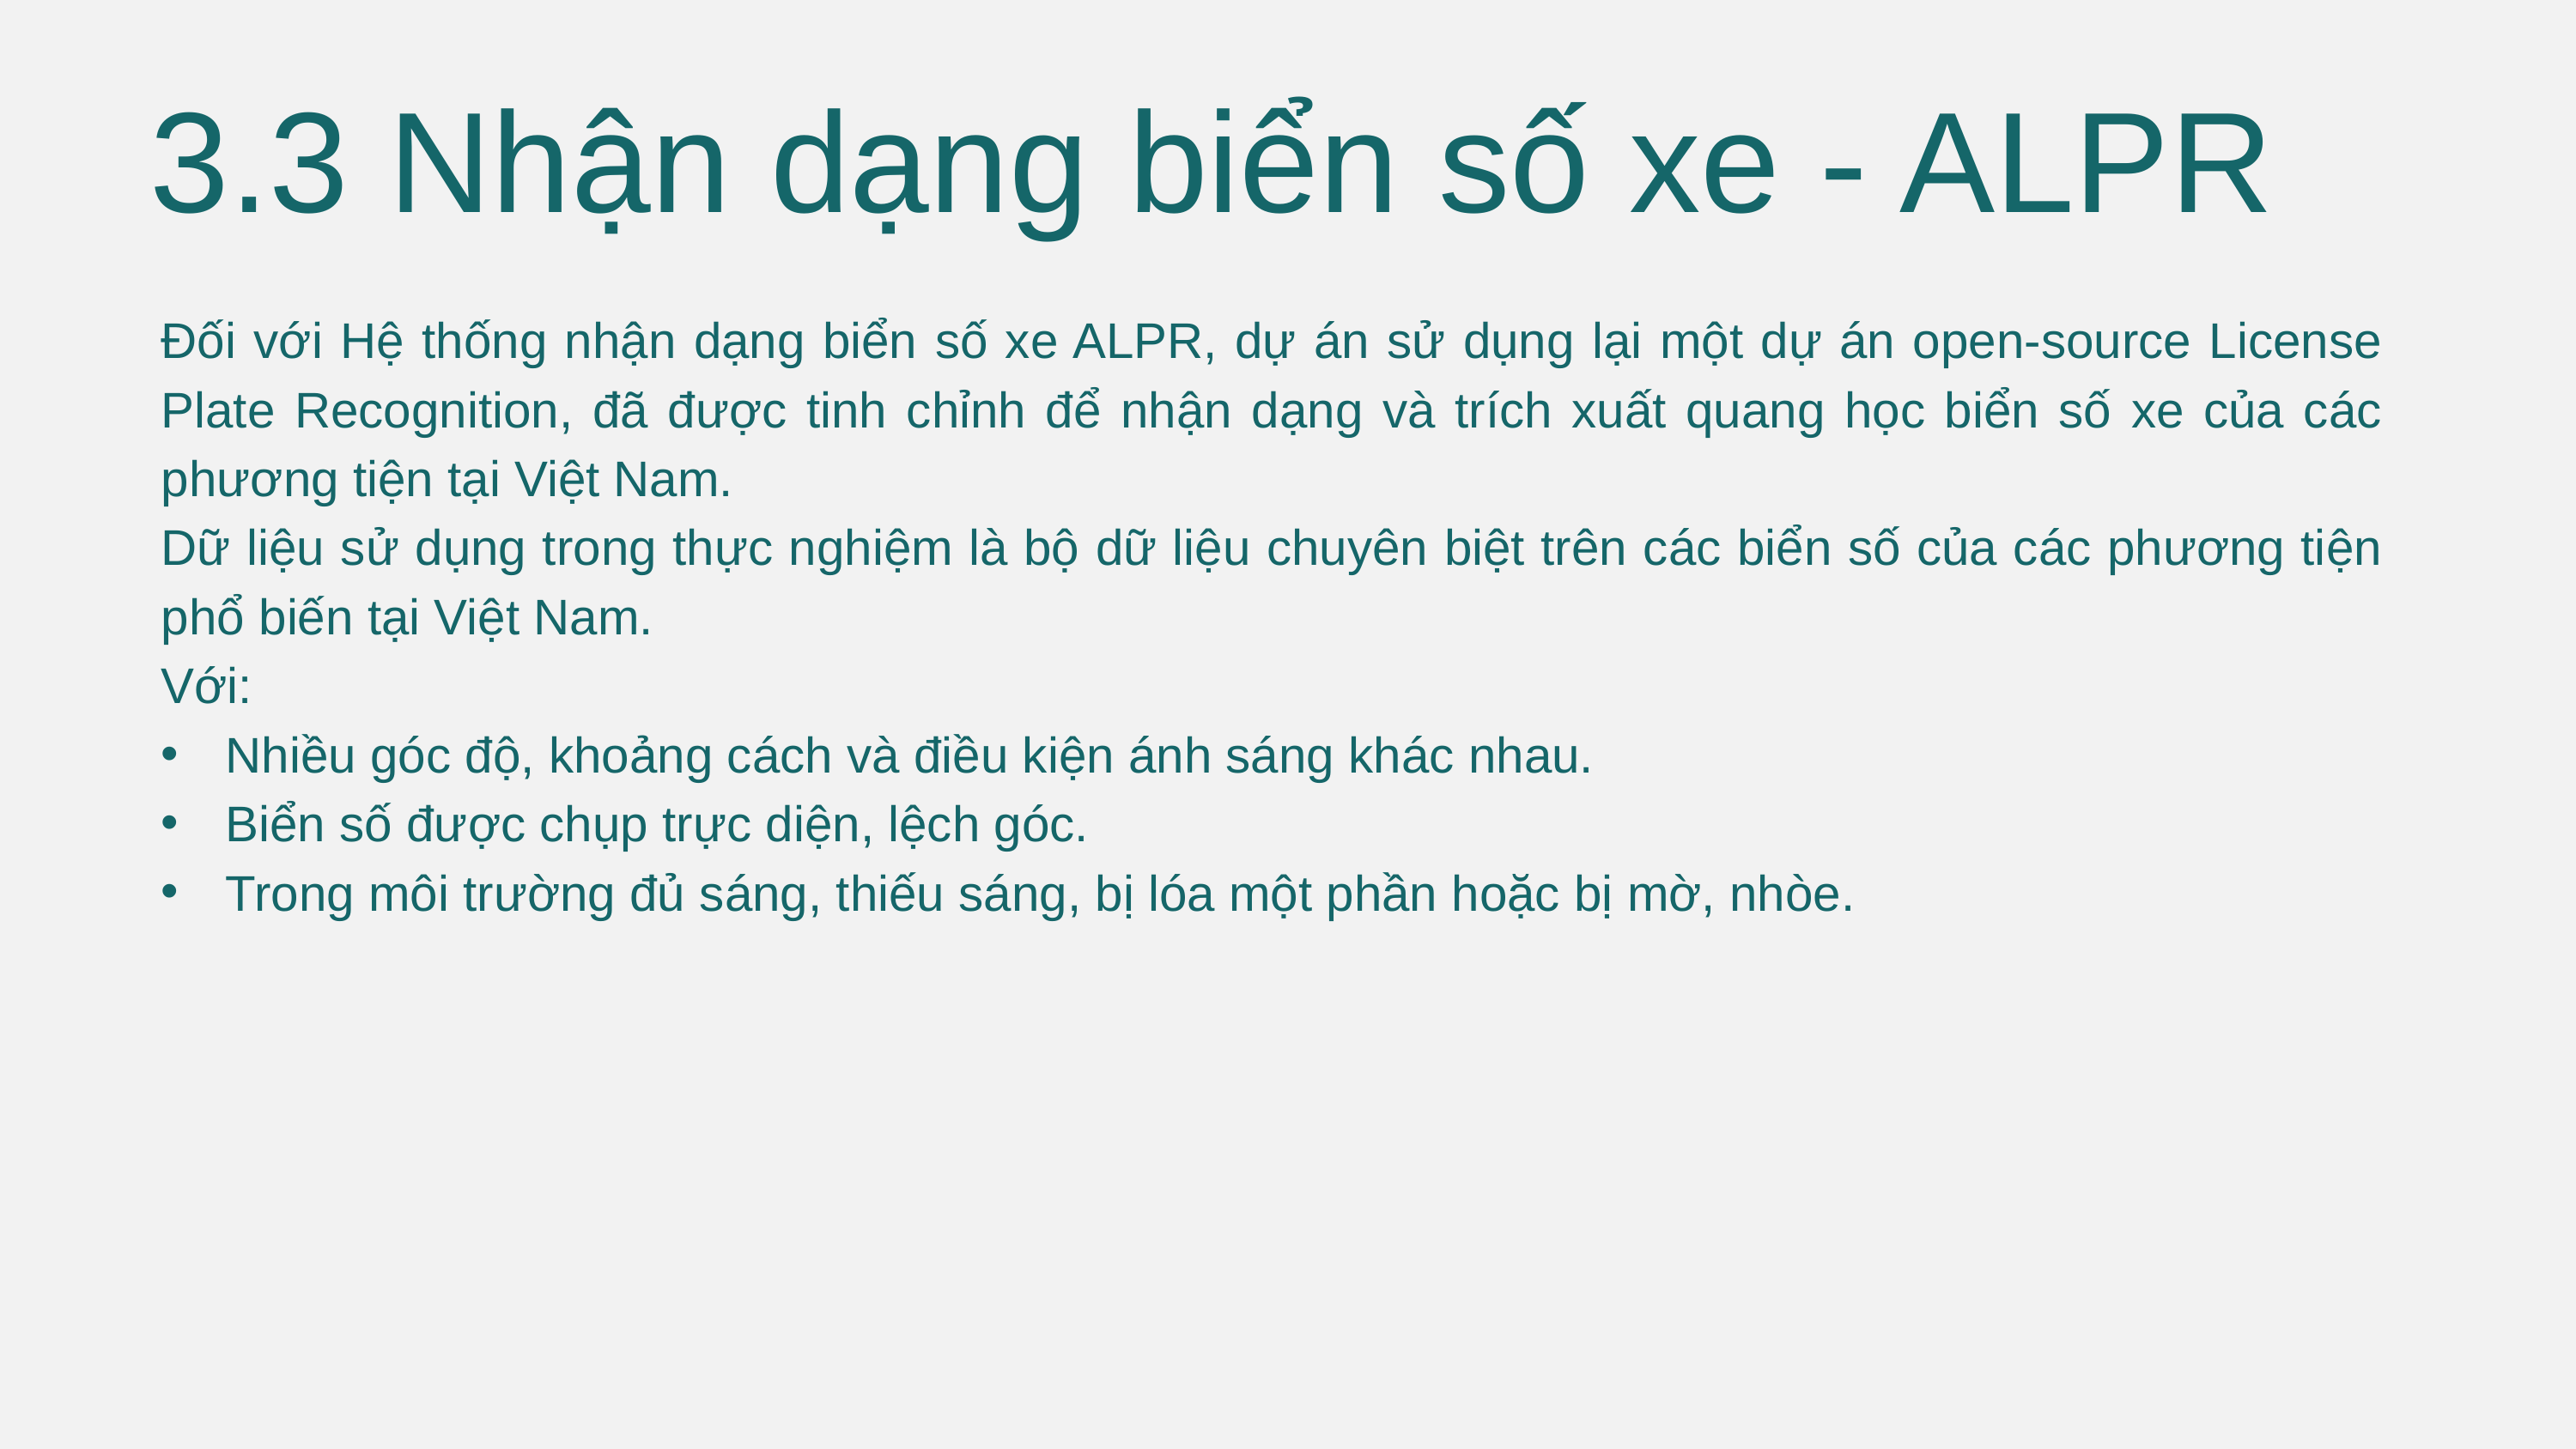

3.3 Nhận dạng biển số xe - ALPR
Đối với Hệ thống nhận dạng biển số xe ALPR, dự án sử dụng lại một dự án open-source License Plate Recognition, đã được tinh chỉnh để nhận dạng và trích xuất quang học biển số xe của các phương tiện tại Việt Nam.
Dữ liệu sử dụng trong thực nghiệm là bộ dữ liệu chuyên biệt trên các biển số của các phương tiện phổ biến tại Việt Nam.
Với:
Nhiều góc độ, khoảng cách và điều kiện ánh sáng khác nhau.
Biển số được chụp trực diện, lệch góc.
Trong môi trường đủ sáng, thiếu sáng, bị lóa một phần hoặc bị mờ, nhòe.